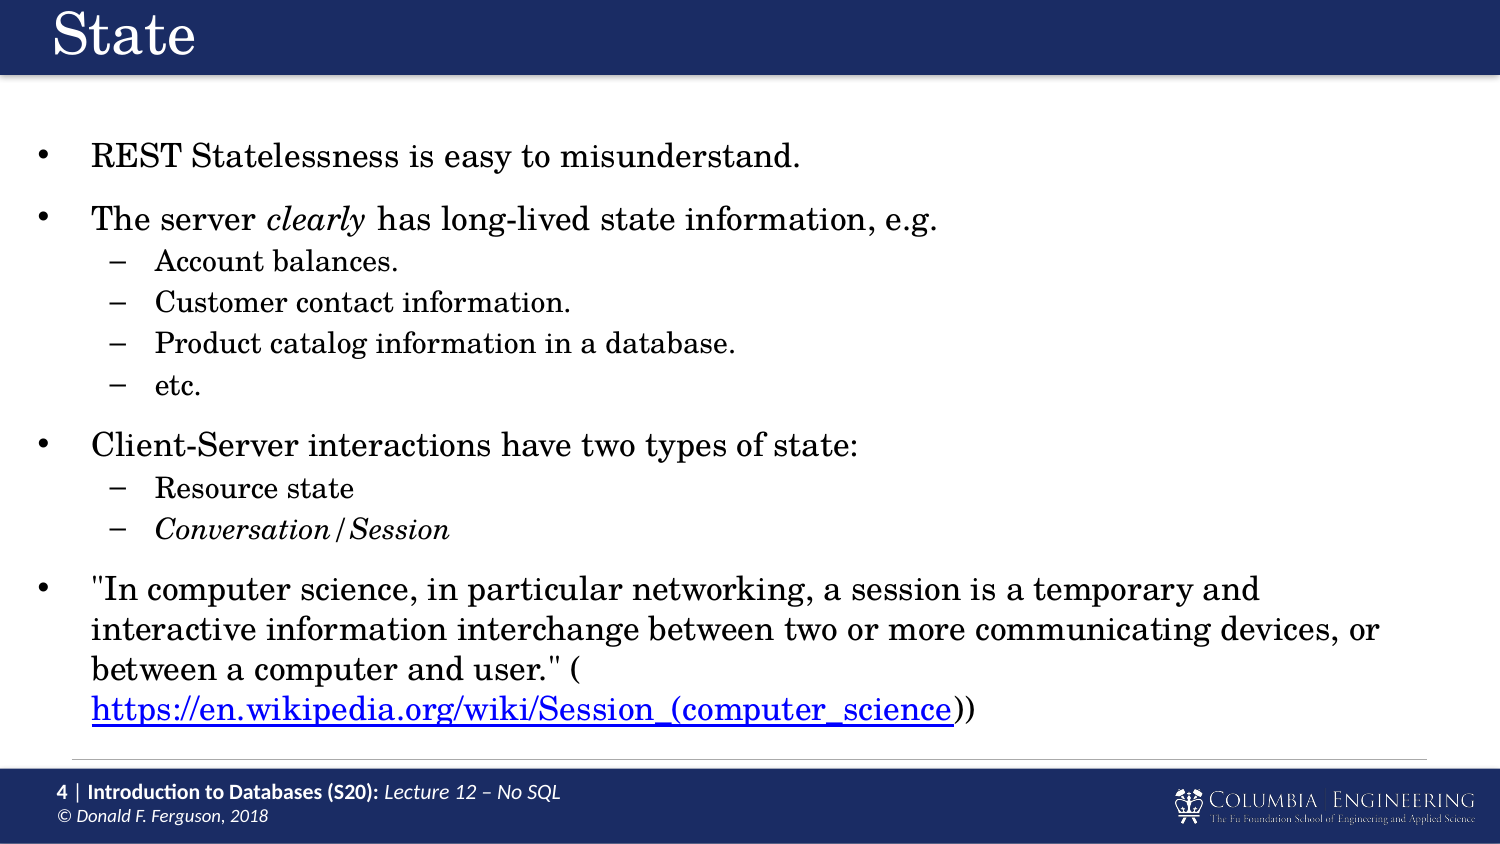

# State
REST Statelessness is easy to misunderstand.
The server clearly has long-lived state information, e.g.
Account balances.
Customer contact information.
Product catalog information in a database.
etc.
Client-Server interactions have two types of state:
Resource state
Conversation/Session
"In computer science, in particular networking, a session is a temporary and interactive information interchange between two or more communicating devices, or between a computer and user." (https://en.wikipedia.org/wiki/Session_(computer_science))